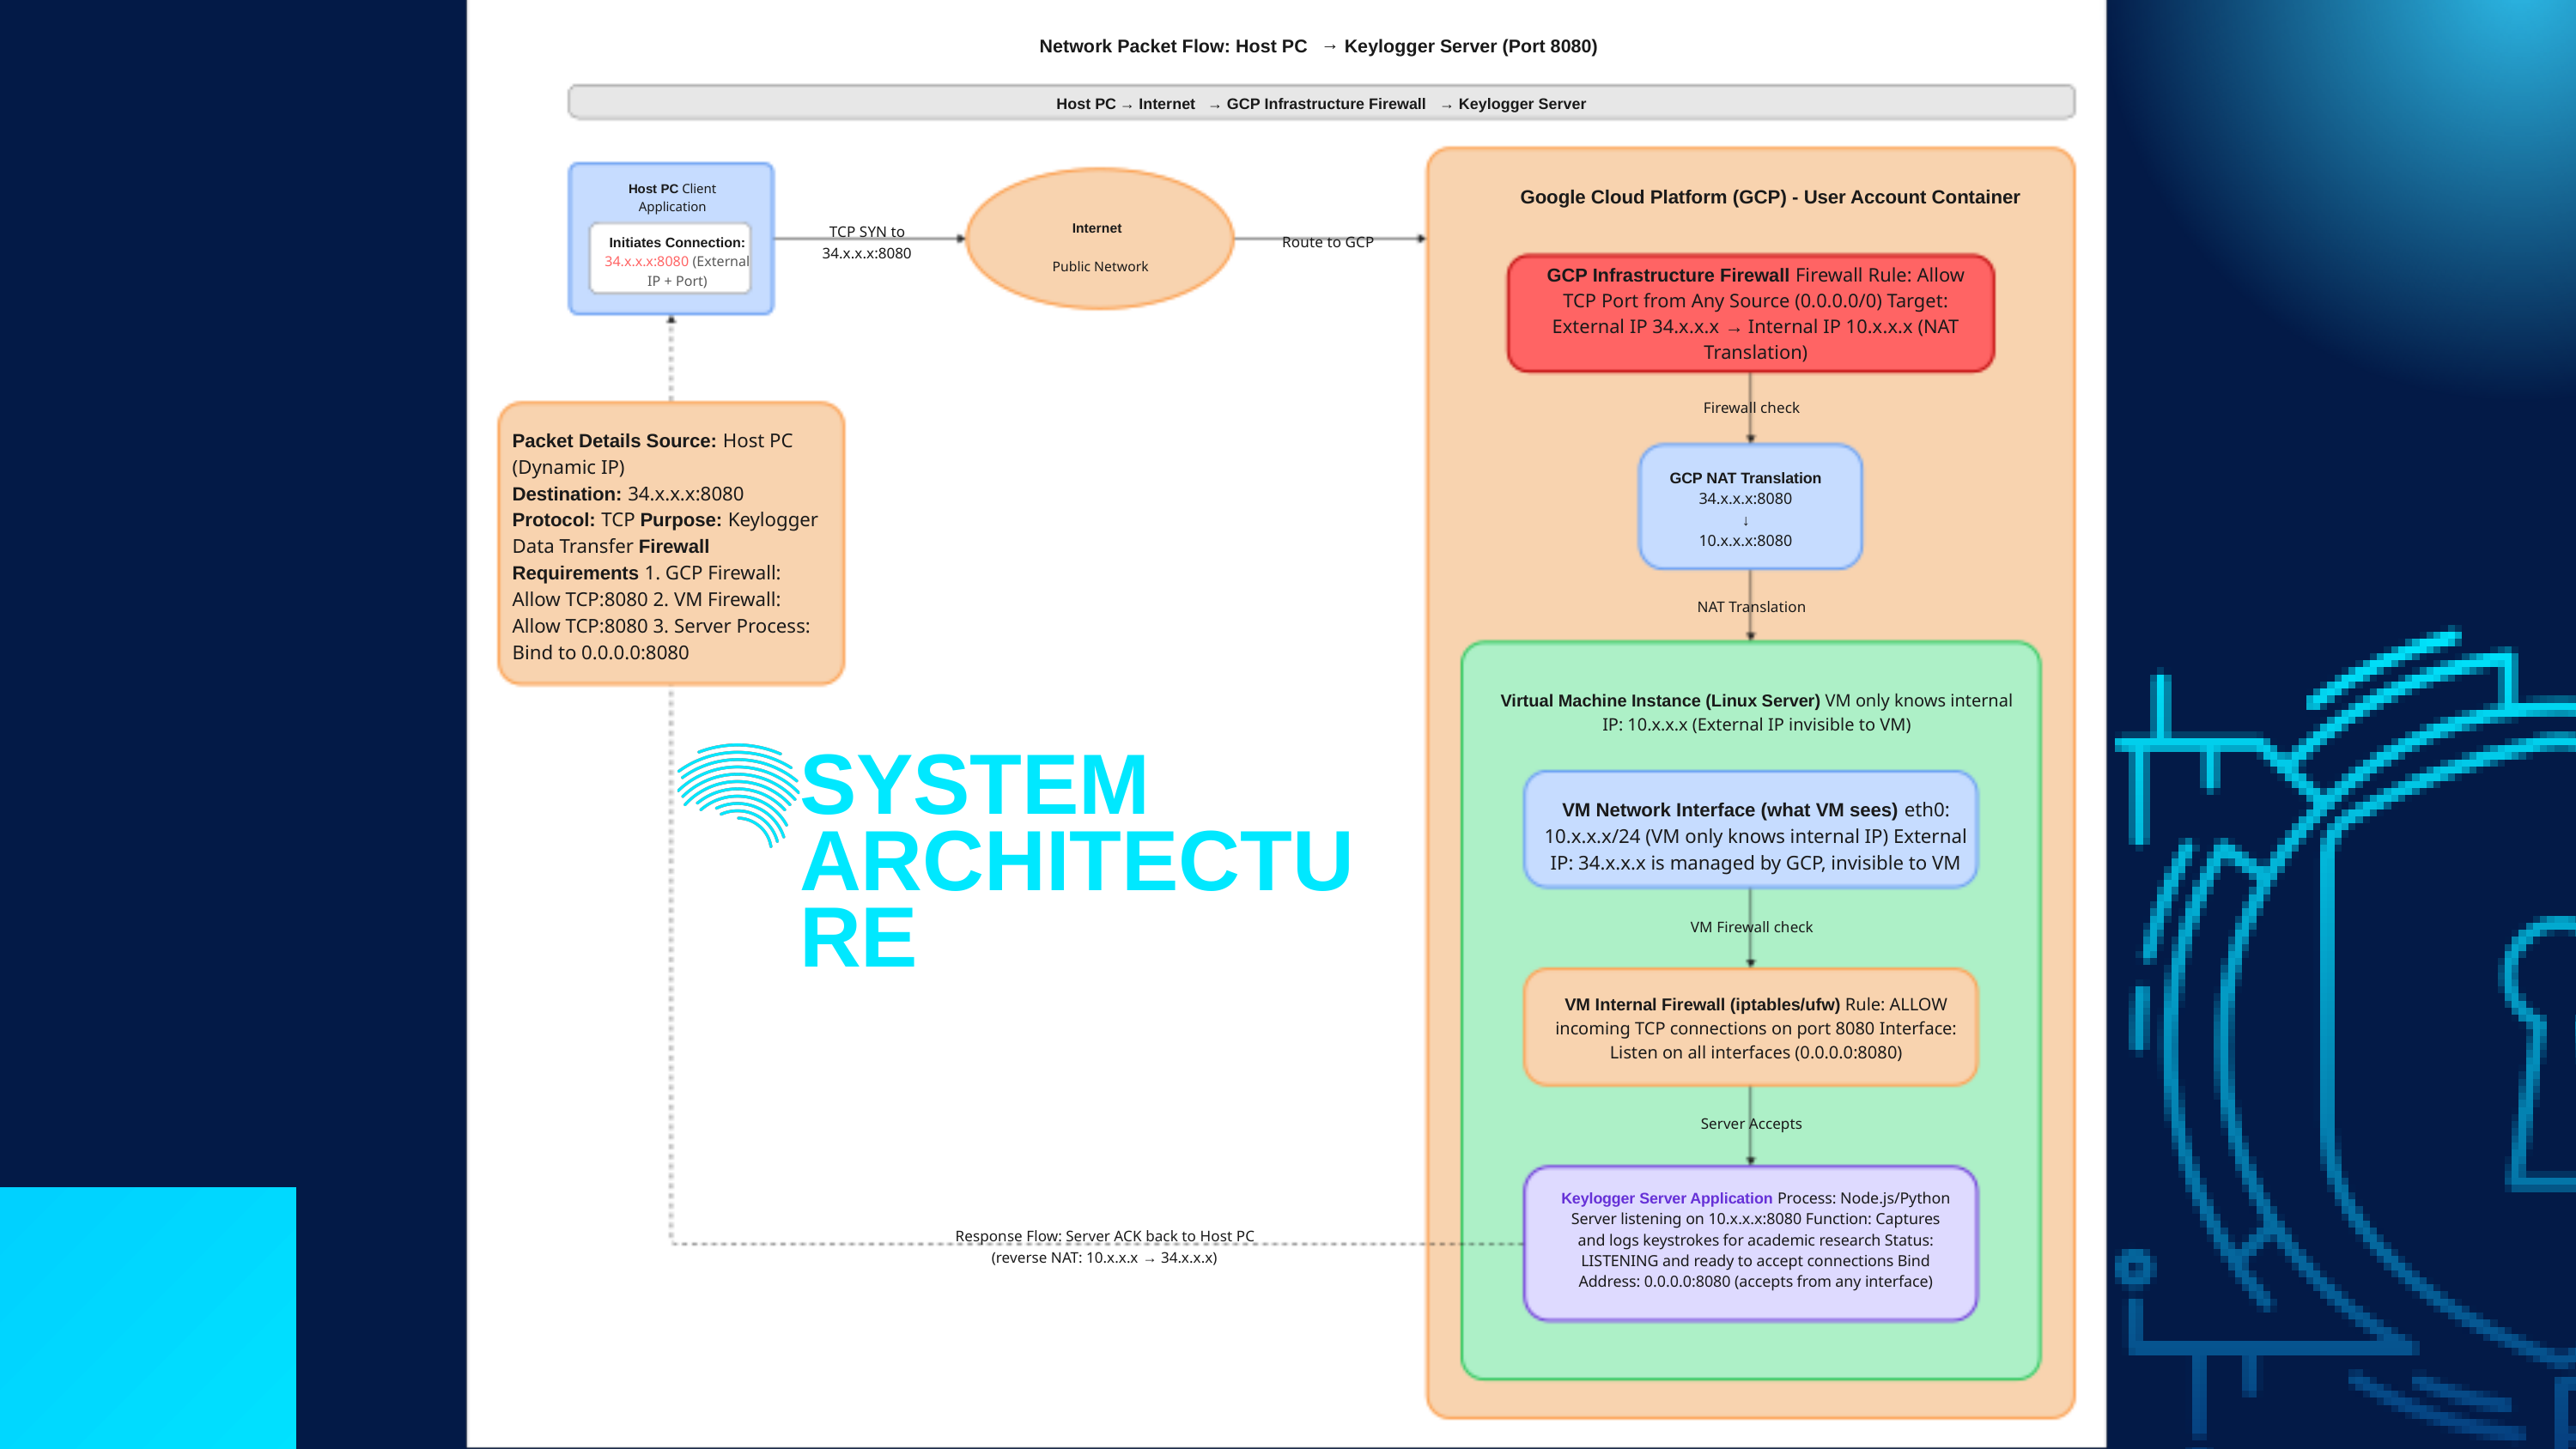

→
Network Packet Flow: Host PC
 Keylogger Server (Port 8080)
→
→
→
Host PC
 Internet
 GCP Infrastructure Firewall
 Keylogger Server
Host PC Client Application
Google Cloud Platform (GCP) - User Account Container
Internet
TCP SYN to
Route to GCP
Initiates Connection: 34.x.x.x:8080 (External IP + Port)
Public Network
34.x.x.x:8080
GCP Infrastructure Firewall Firewall Rule: Allow TCP Port from Any Source (0.0.0.0/0) Target: External IP 34.x.x.x → Internal IP 10.x.x.x (NAT Translation)
Firewall check
Packet Details Source: Host PC (Dynamic IP) Destination: 34.x.x.x:8080 Protocol: TCP Purpose: Keylogger Data Transfer Firewall Requirements 1. GCP Firewall: Allow TCP:8080 2. VM Firewall: Allow TCP:8080 3. Server Process: Bind to 0.0.0.0:8080
GCP NAT Translation 34.x.x.x:8080
↓
10.x.x.x:8080
NAT Translation

Virtual Machine Instance (Linux Server) VM only knows internal IP: 10.x.x.x (External IP invisible to VM)

SYSTEM ARCHITECTURE
VM Network Interface (what VM sees) eth0: 10.x.x.x/24 (VM only knows internal IP) External IP: 34.x.x.x is managed by GCP, invisible to VM
VM Firewall check
VM Internal Firewall (iptables/ufw) Rule: ALLOW incoming TCP connections on port 8080 Interface: Listen on all interfaces (0.0.0.0:8080)
Server Accepts
Keylogger Server Application Process: Node.js/Python Server listening on 10.x.x.x:8080 Function: Captures and logs keystrokes for academic research Status: LISTENING and ready to accept connections Bind Address: 0.0.0.0:8080 (accepts from any interface)

Response Flow: Server ACK back to Host PC
(reverse NAT: 10.x.x.x → 34.x.x.x)